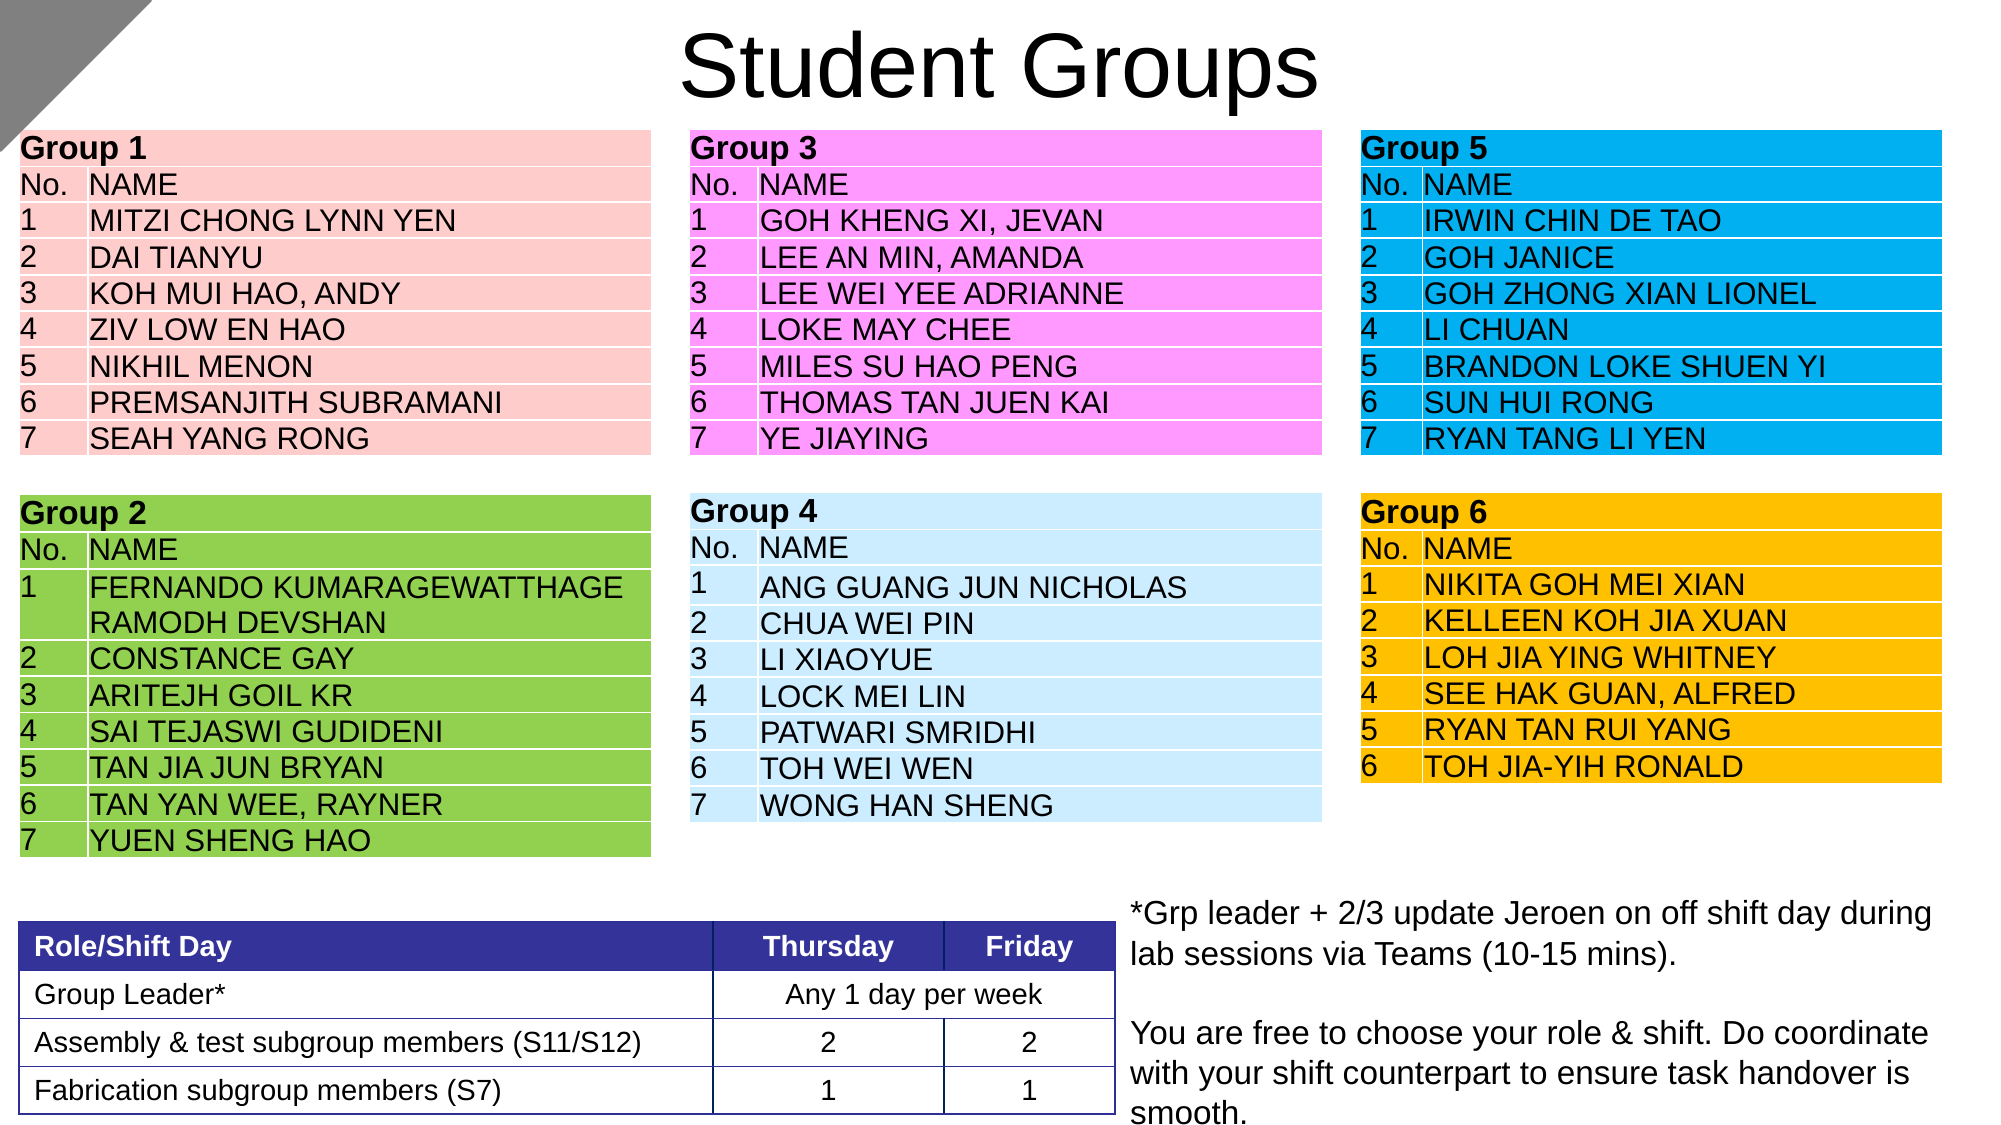

# Student Groups
| Group 1 |  |
| --- | --- |
| No. | NAME |
| 1 | MITZI CHONG LYNN YEN |
| 2 | DAI TIANYU |
| 3 | KOH MUI HAO, Andy |
| 4 | ZIV LOW EN HAO |
| 5 | NIKHIL MENON |
| 6 | Premsanjith Subramani |
| 7 | SEAH YANG RONG |
|  |  |
| Group 2 |  |
| No. | NAME |
| 1 | FERNANDO KUMARAGEWATTHAGE RAMODH DEVSHAN |
| 2 | CONSTANCE GAY |
| 3 | ARITEJH GOIL KR |
| 4 | SAI TEJASWI GUDIDENI |
| 5 | TAN JIA JUN BRYAN |
| 6 | TAN YAN WEE, RAYNER |
| 7 | Yuen Sheng Hao |
|  |  |
| Group 3 |  |
| --- | --- |
| No. | NAME |
| 1 | GOH KHENG XI, JEVAN |
| 2 | Lee An Min, Amanda |
| 3 | LEE WEI YEE ADRIANNE |
| 4 | LOKE MAY CHEE |
| 5 | MILES SU HAO PENG |
| 6 | THOMAS TAN JUEN KAI |
| 7 | YE JIAYING |
|  |  |
| Group 4 |  |
| No. | NAME |
| 1 | ANG Guang Jun Nicholas |
| 2 | CHUA Wei Pin |
| 3 | LI XIAOYUE |
| 4 | LOCK MEI LIN |
| 5 | PATWARI SMRIDHI |
| 6 | TOH WEI WEN |
| 7 | WONG HAN SHENG |
| Group 5 |  |
| --- | --- |
| No. | NAME |
| 1 | IRWIN CHIN DE TAO |
| 2 | GOH JANICE |
| 3 | GOH ZHONG XIAN LIONEL |
| 4 | LI CHUAN |
| 5 | BRANDON LOKE SHUEN YI |
| 6 | SUN HUI RONG |
| 7 | RYAN TANG LI YEN |
|  |  |
| Group 6 |  |
| No. | NAME |
| 1 | NIKITA GOH MEI XIAN |
| 2 | Kelleen Koh Jia Xuan |
| 3 | LOH JIA YING WHITNEY |
| 4 | SEE HAK GUAN, ALFRED |
| 5 | RYAN TAN RUI YANG |
| 6 | TOH JIA-YIH RONALD |
*Grp leader + 2/3 update Jeroen on off shift day during lab sessions via Teams (10-15 mins).

You are free to choose your role & shift. Do coordinate with your shift counterpart to ensure task handover is smooth.
| Role/Shift Day | Thursday | Friday |
| --- | --- | --- |
| Group Leader\* | Any 1 day per week |  |
| Assembly & test subgroup members (S11/S12) | 2 | 2 |
| Fabrication subgroup members (S7) | 1 | 1 |